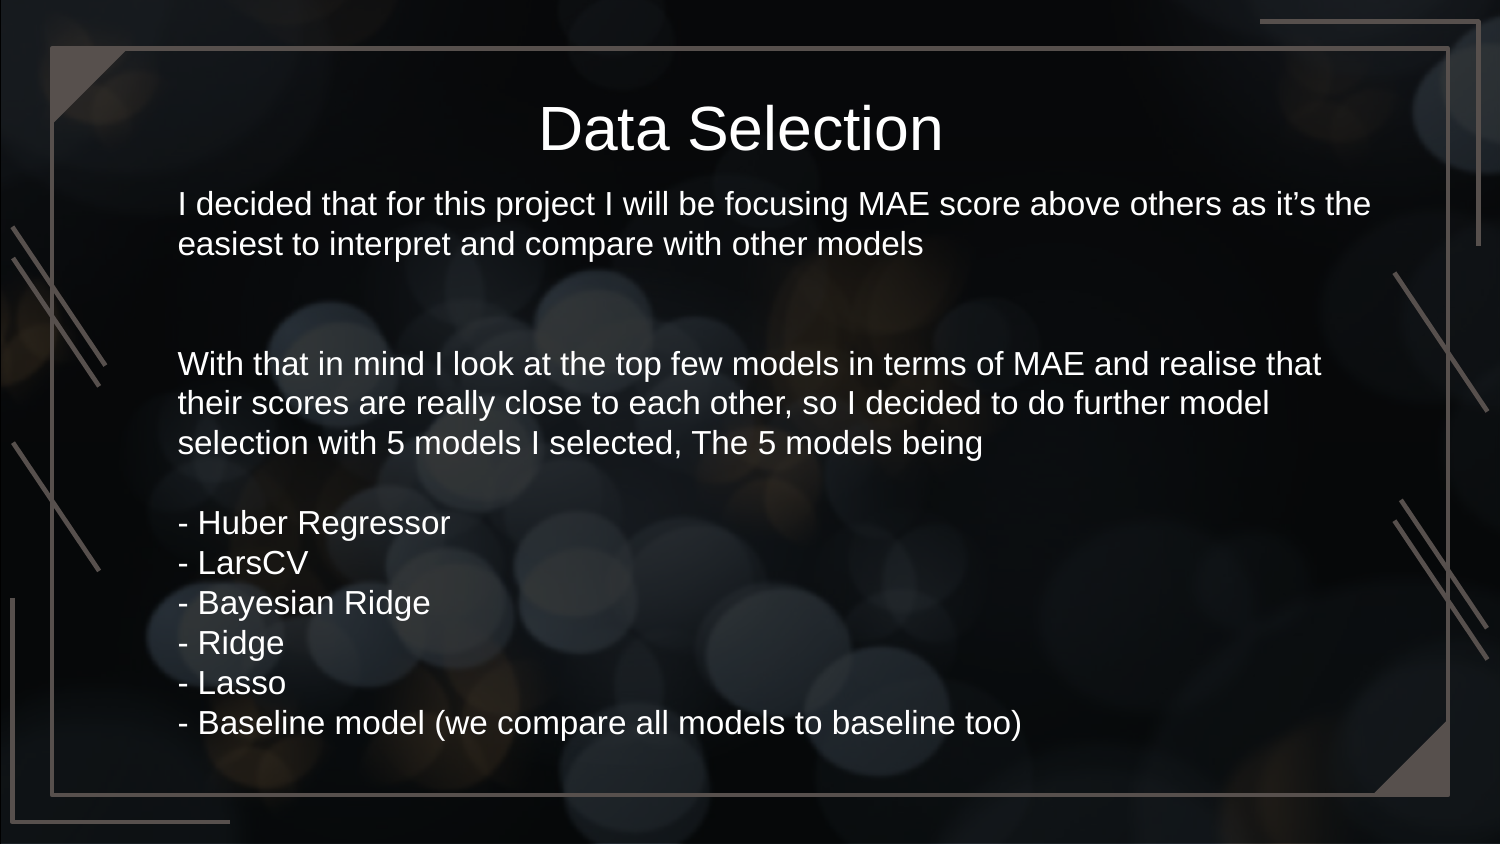

# Data Selection
I decided that for this project I will be focusing MAE score above others as it’s the easiest to interpret and compare with other models

With that in mind I look at the top few models in terms of MAE and realise that their scores are really close to each other, so I decided to do further model selection with 5 models I selected, The 5 models being

- Huber Regressor
- LarsCV
- Bayesian Ridge
- Ridge
- Lasso
- Baseline model (we compare all models to baseline too)